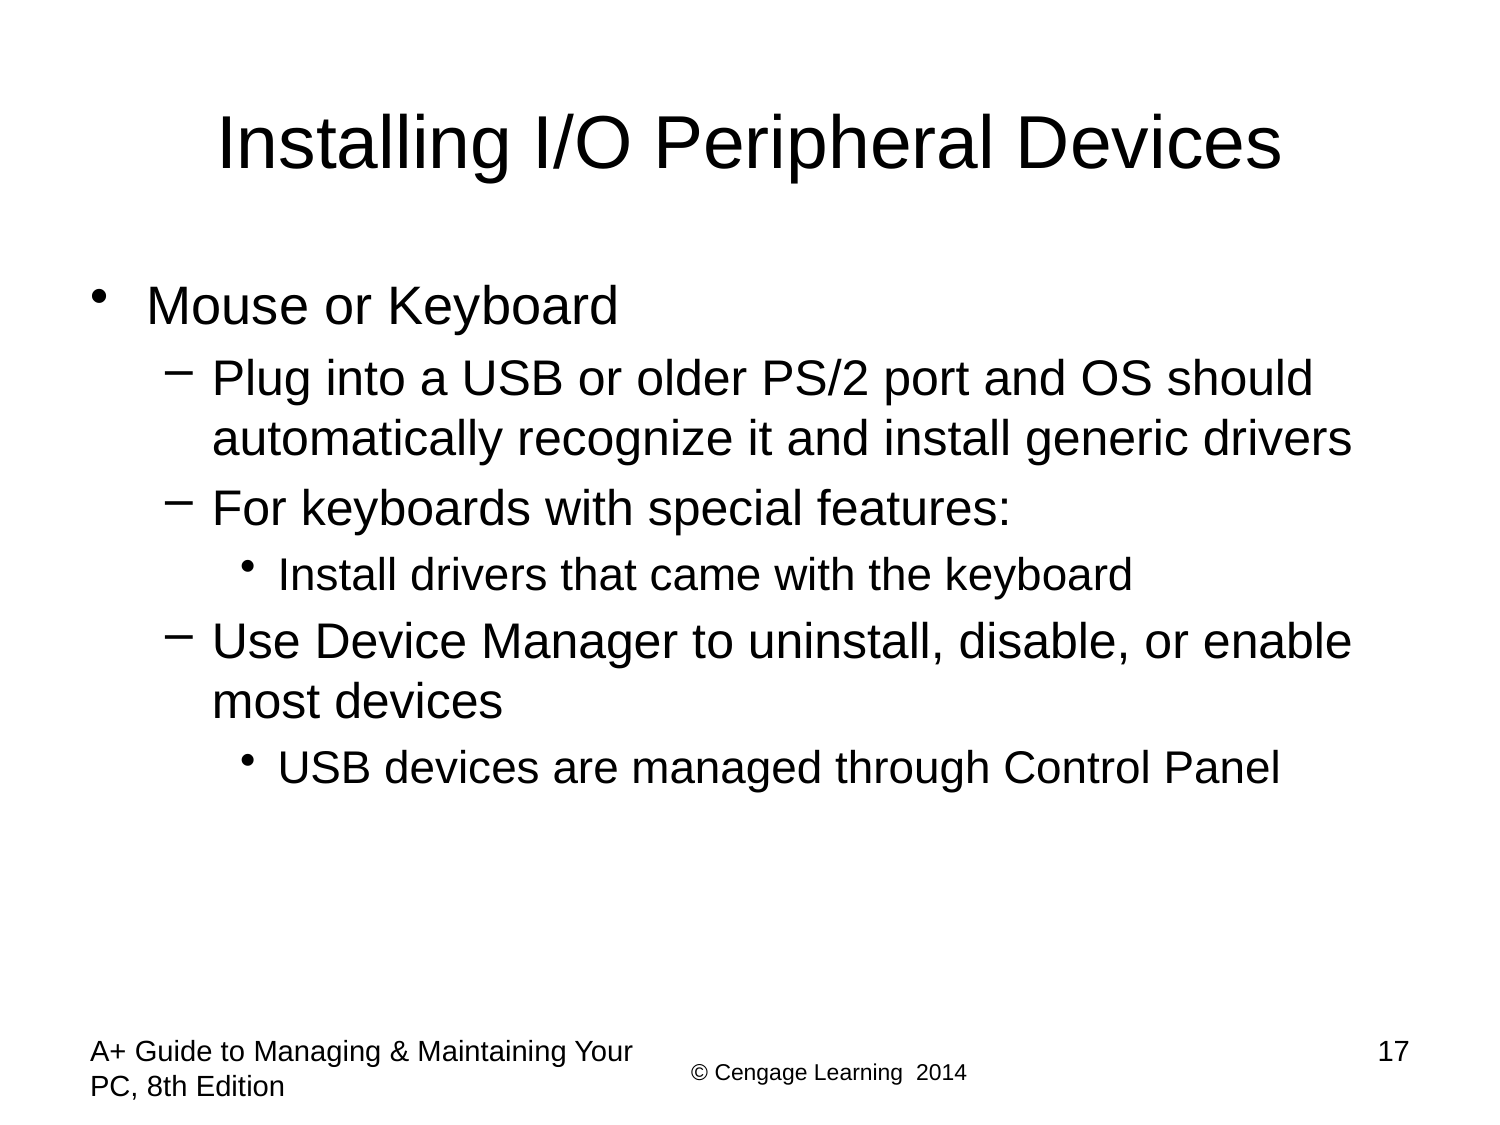

# Installing I/O Peripheral Devices
Mouse or Keyboard
Plug into a USB or older PS/2 port and OS should automatically recognize it and install generic drivers
For keyboards with special features:
Install drivers that came with the keyboard
Use Device Manager to uninstall, disable, or enable most devices
USB devices are managed through Control Panel

A+ Guide to Managing & Maintaining Your PC, 8th Edition
17